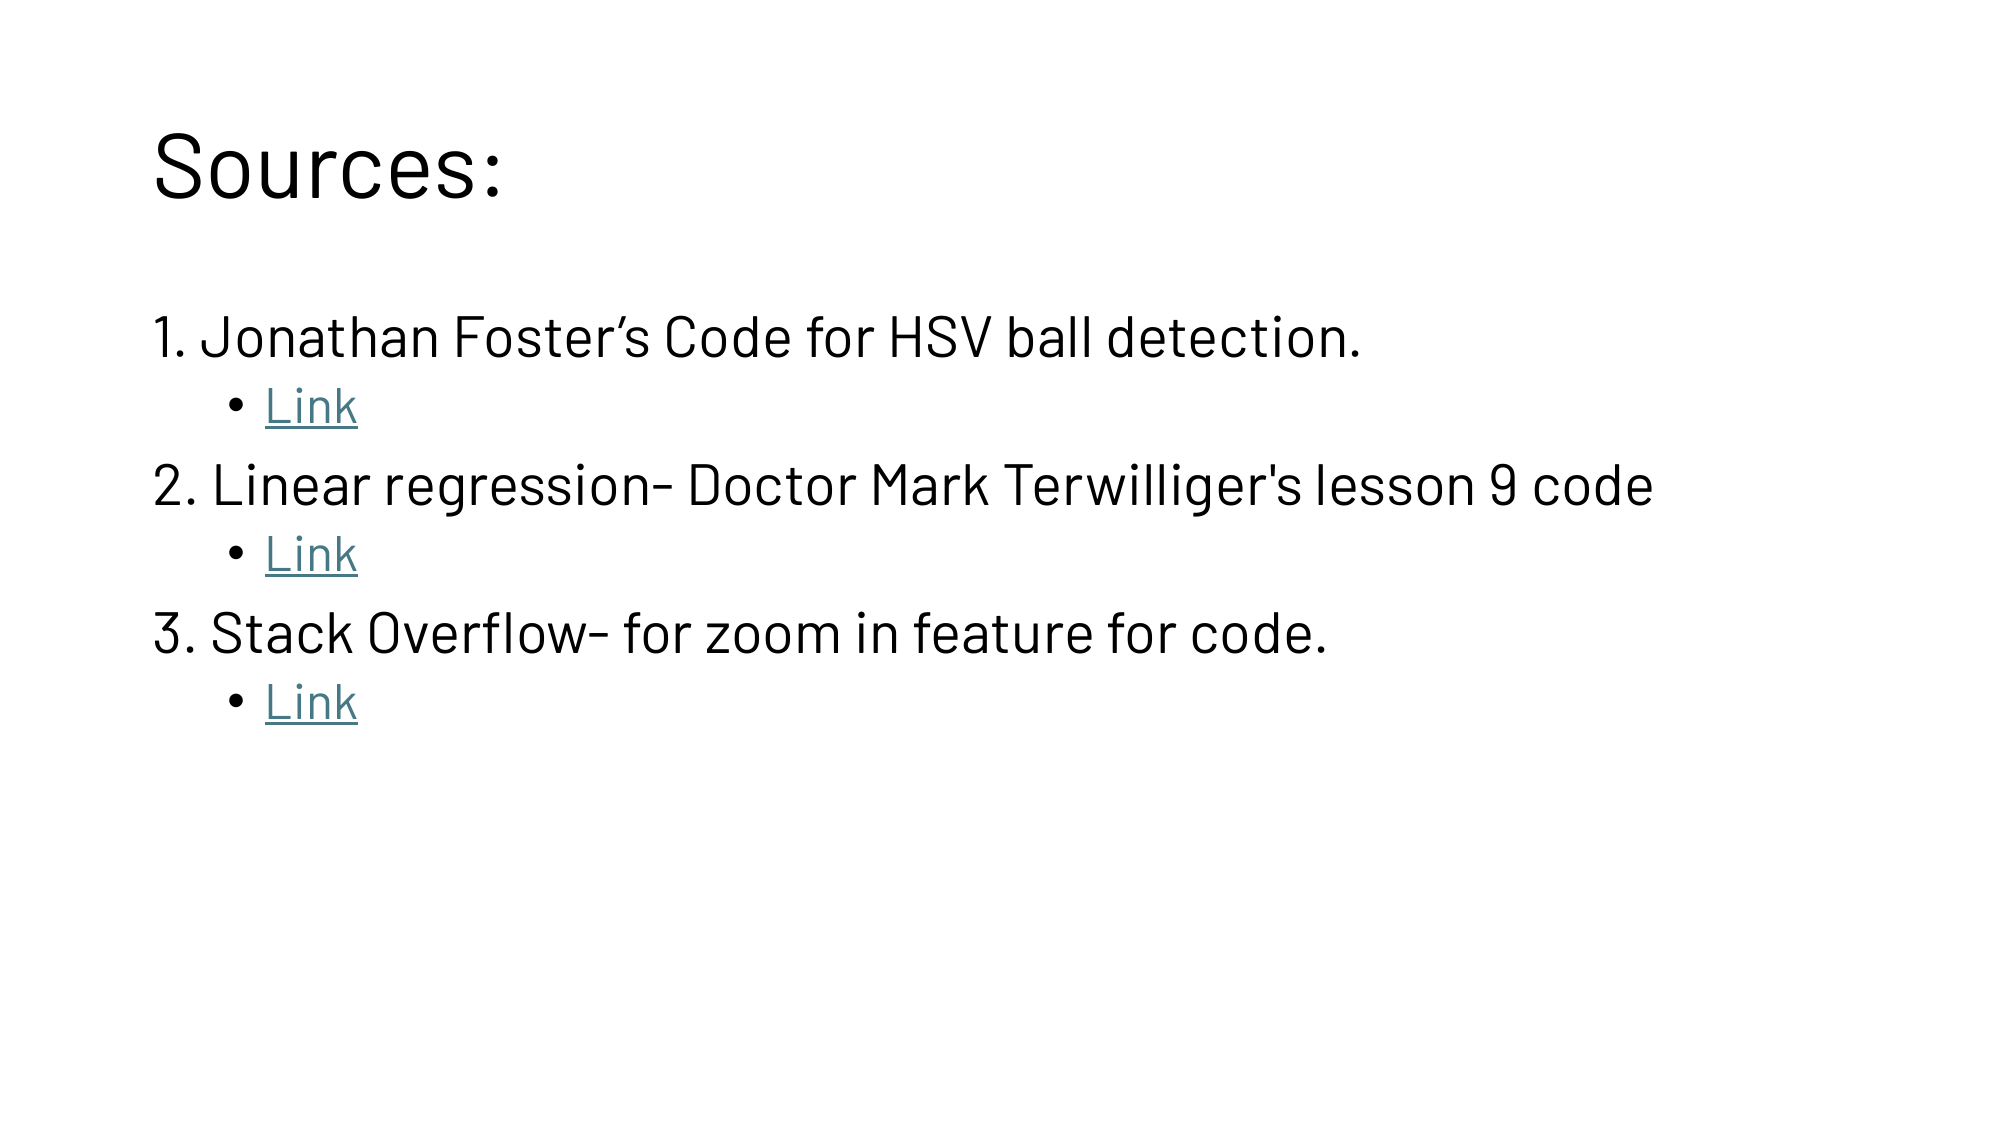

# Sources:
1. Jonathan Foster’s Code for HSV ball detection.
Link
2. Linear regression- Doctor Mark Terwilliger's lesson 9 code
Link
3. Stack Overflow- for zoom in feature for code.
Link